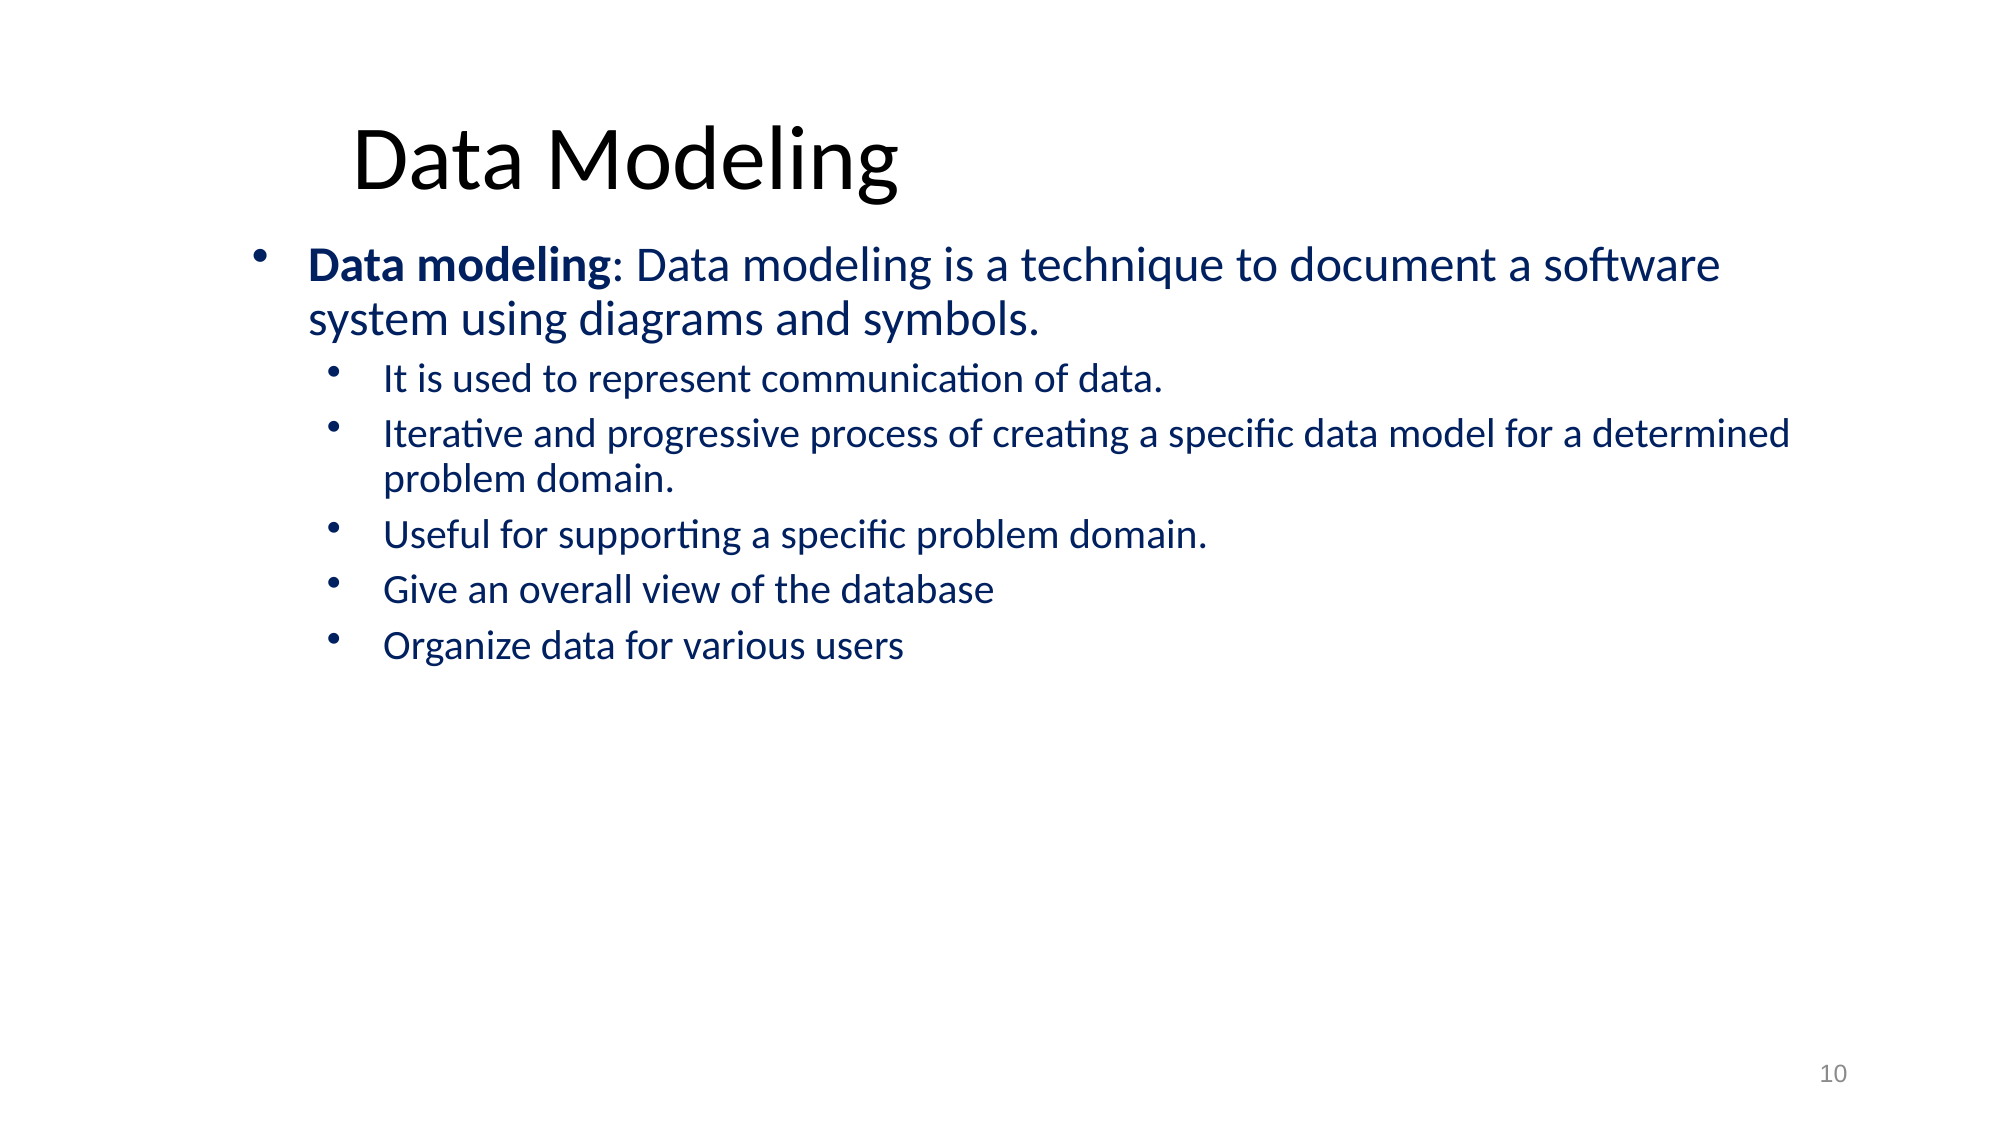

# Data Modeling
Data modeling: Data modeling is a technique to document a software system using diagrams and symbols.
It is used to represent communication of data.
Iterative and progressive process of creating a specific data model for a determined problem domain.
Useful for supporting a specific problem domain.
Give an overall view of the database
Organize data for various users

10